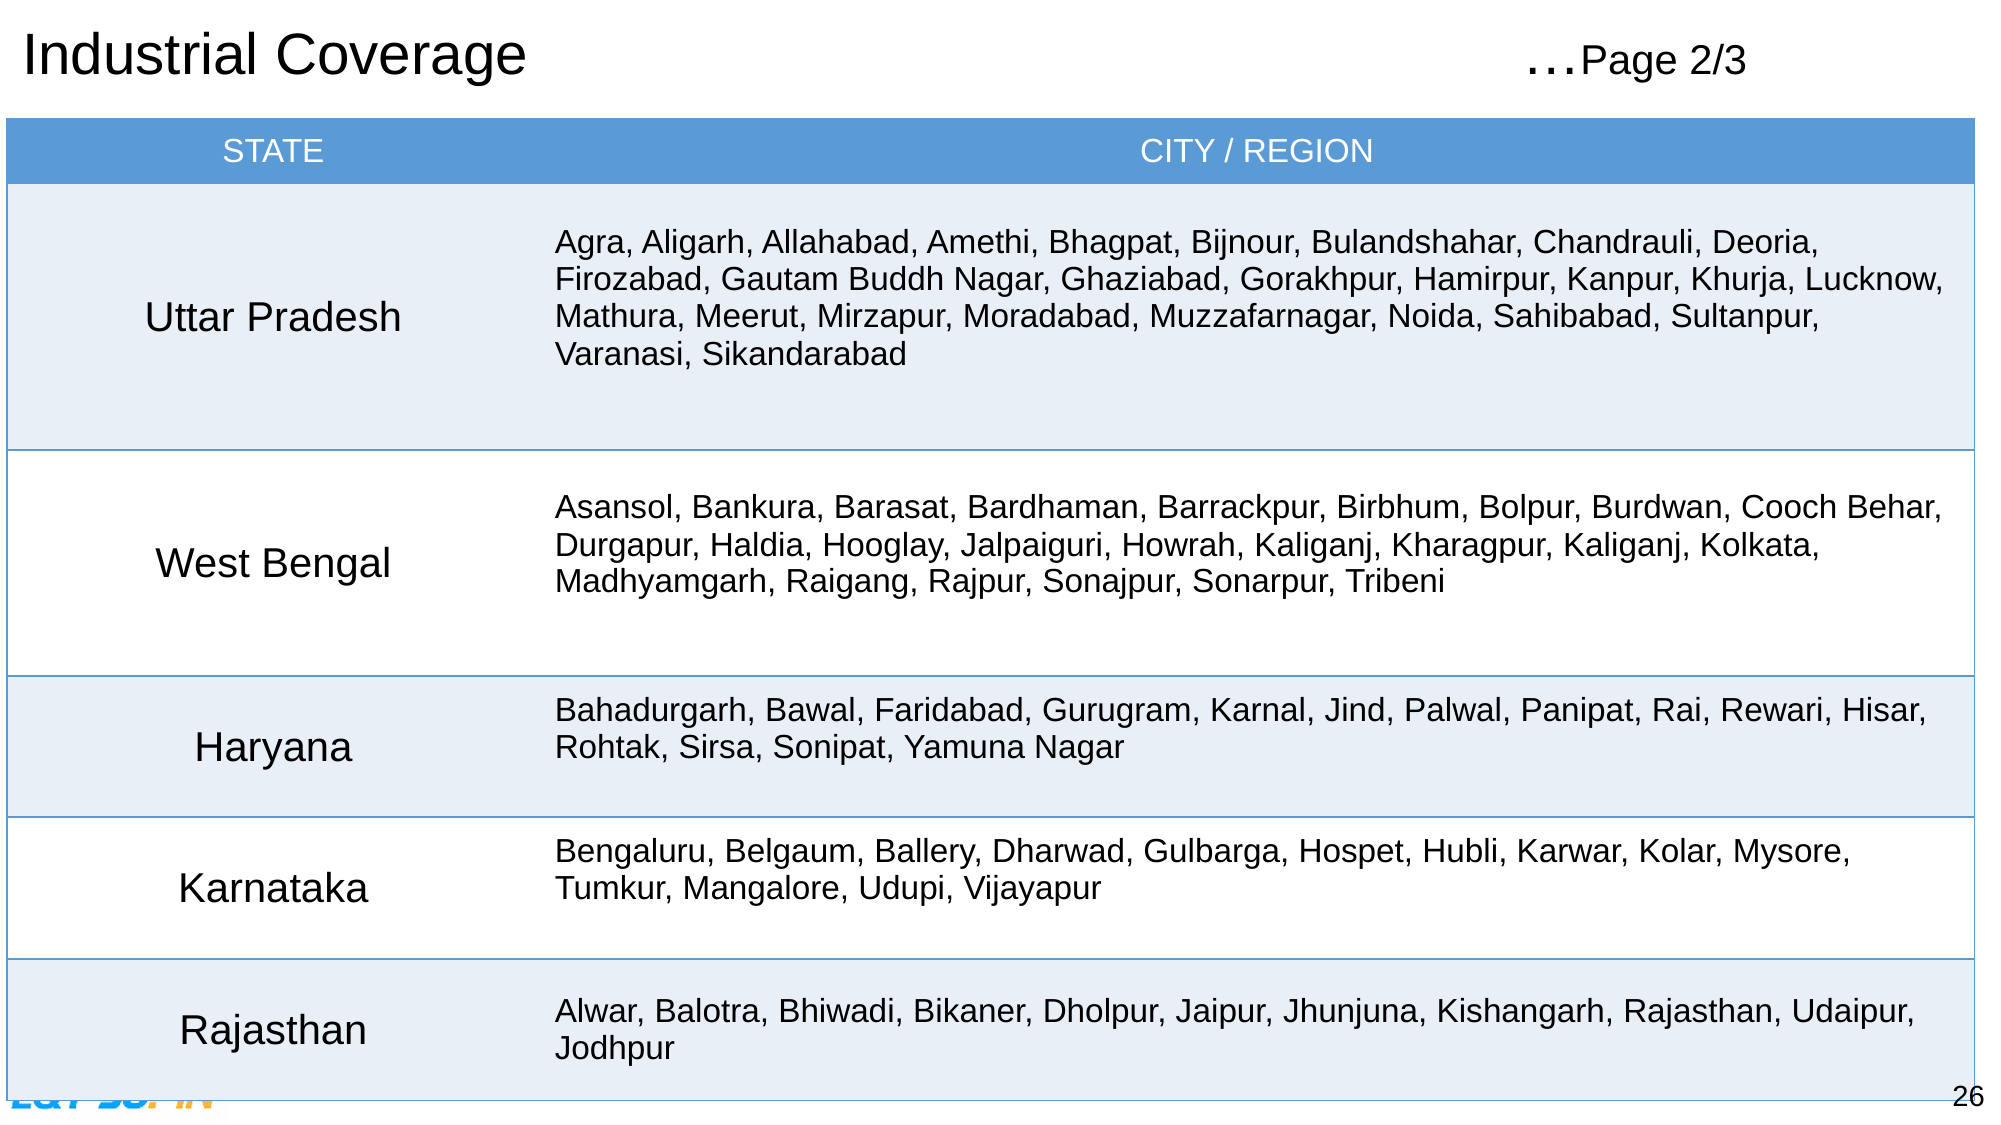

Industrial Coverage							…Page 2/3
| STATE | CITY / REGION |
| --- | --- |
| Uttar Pradesh | Agra, Aligarh, Allahabad, Amethi, Bhagpat, Bijnour, Bulandshahar, Chandrauli, Deoria, Firozabad, Gautam Buddh Nagar, Ghaziabad, Gorakhpur, Hamirpur, Kanpur, Khurja, Lucknow, Mathura, Meerut, Mirzapur, Moradabad, Muzzafarnagar, Noida, Sahibabad, Sultanpur, Varanasi, Sikandarabad |
| West Bengal | Asansol, Bankura, Barasat, Bardhaman, Barrackpur, Birbhum, Bolpur, Burdwan, Cooch Behar, Durgapur, Haldia, Hooglay, Jalpaiguri, Howrah, Kaliganj, Kharagpur, Kaliganj, Kolkata, Madhyamgarh, Raigang, Rajpur, Sonajpur, Sonarpur, Tribeni |
| Haryana | Bahadurgarh, Bawal, Faridabad, Gurugram, Karnal, Jind, Palwal, Panipat, Rai, Rewari, Hisar, Rohtak, Sirsa, Sonipat, Yamuna Nagar |
| Karnataka | Bengaluru, Belgaum, Ballery, Dharwad, Gulbarga, Hospet, Hubli, Karwar, Kolar, Mysore, Tumkur, Mangalore, Udupi, Vijayapur |
| Rajasthan | Alwar, Balotra, Bhiwadi, Bikaner, Dholpur, Jaipur, Jhunjuna, Kishangarh, Rajasthan, Udaipur, Jodhpur |
26